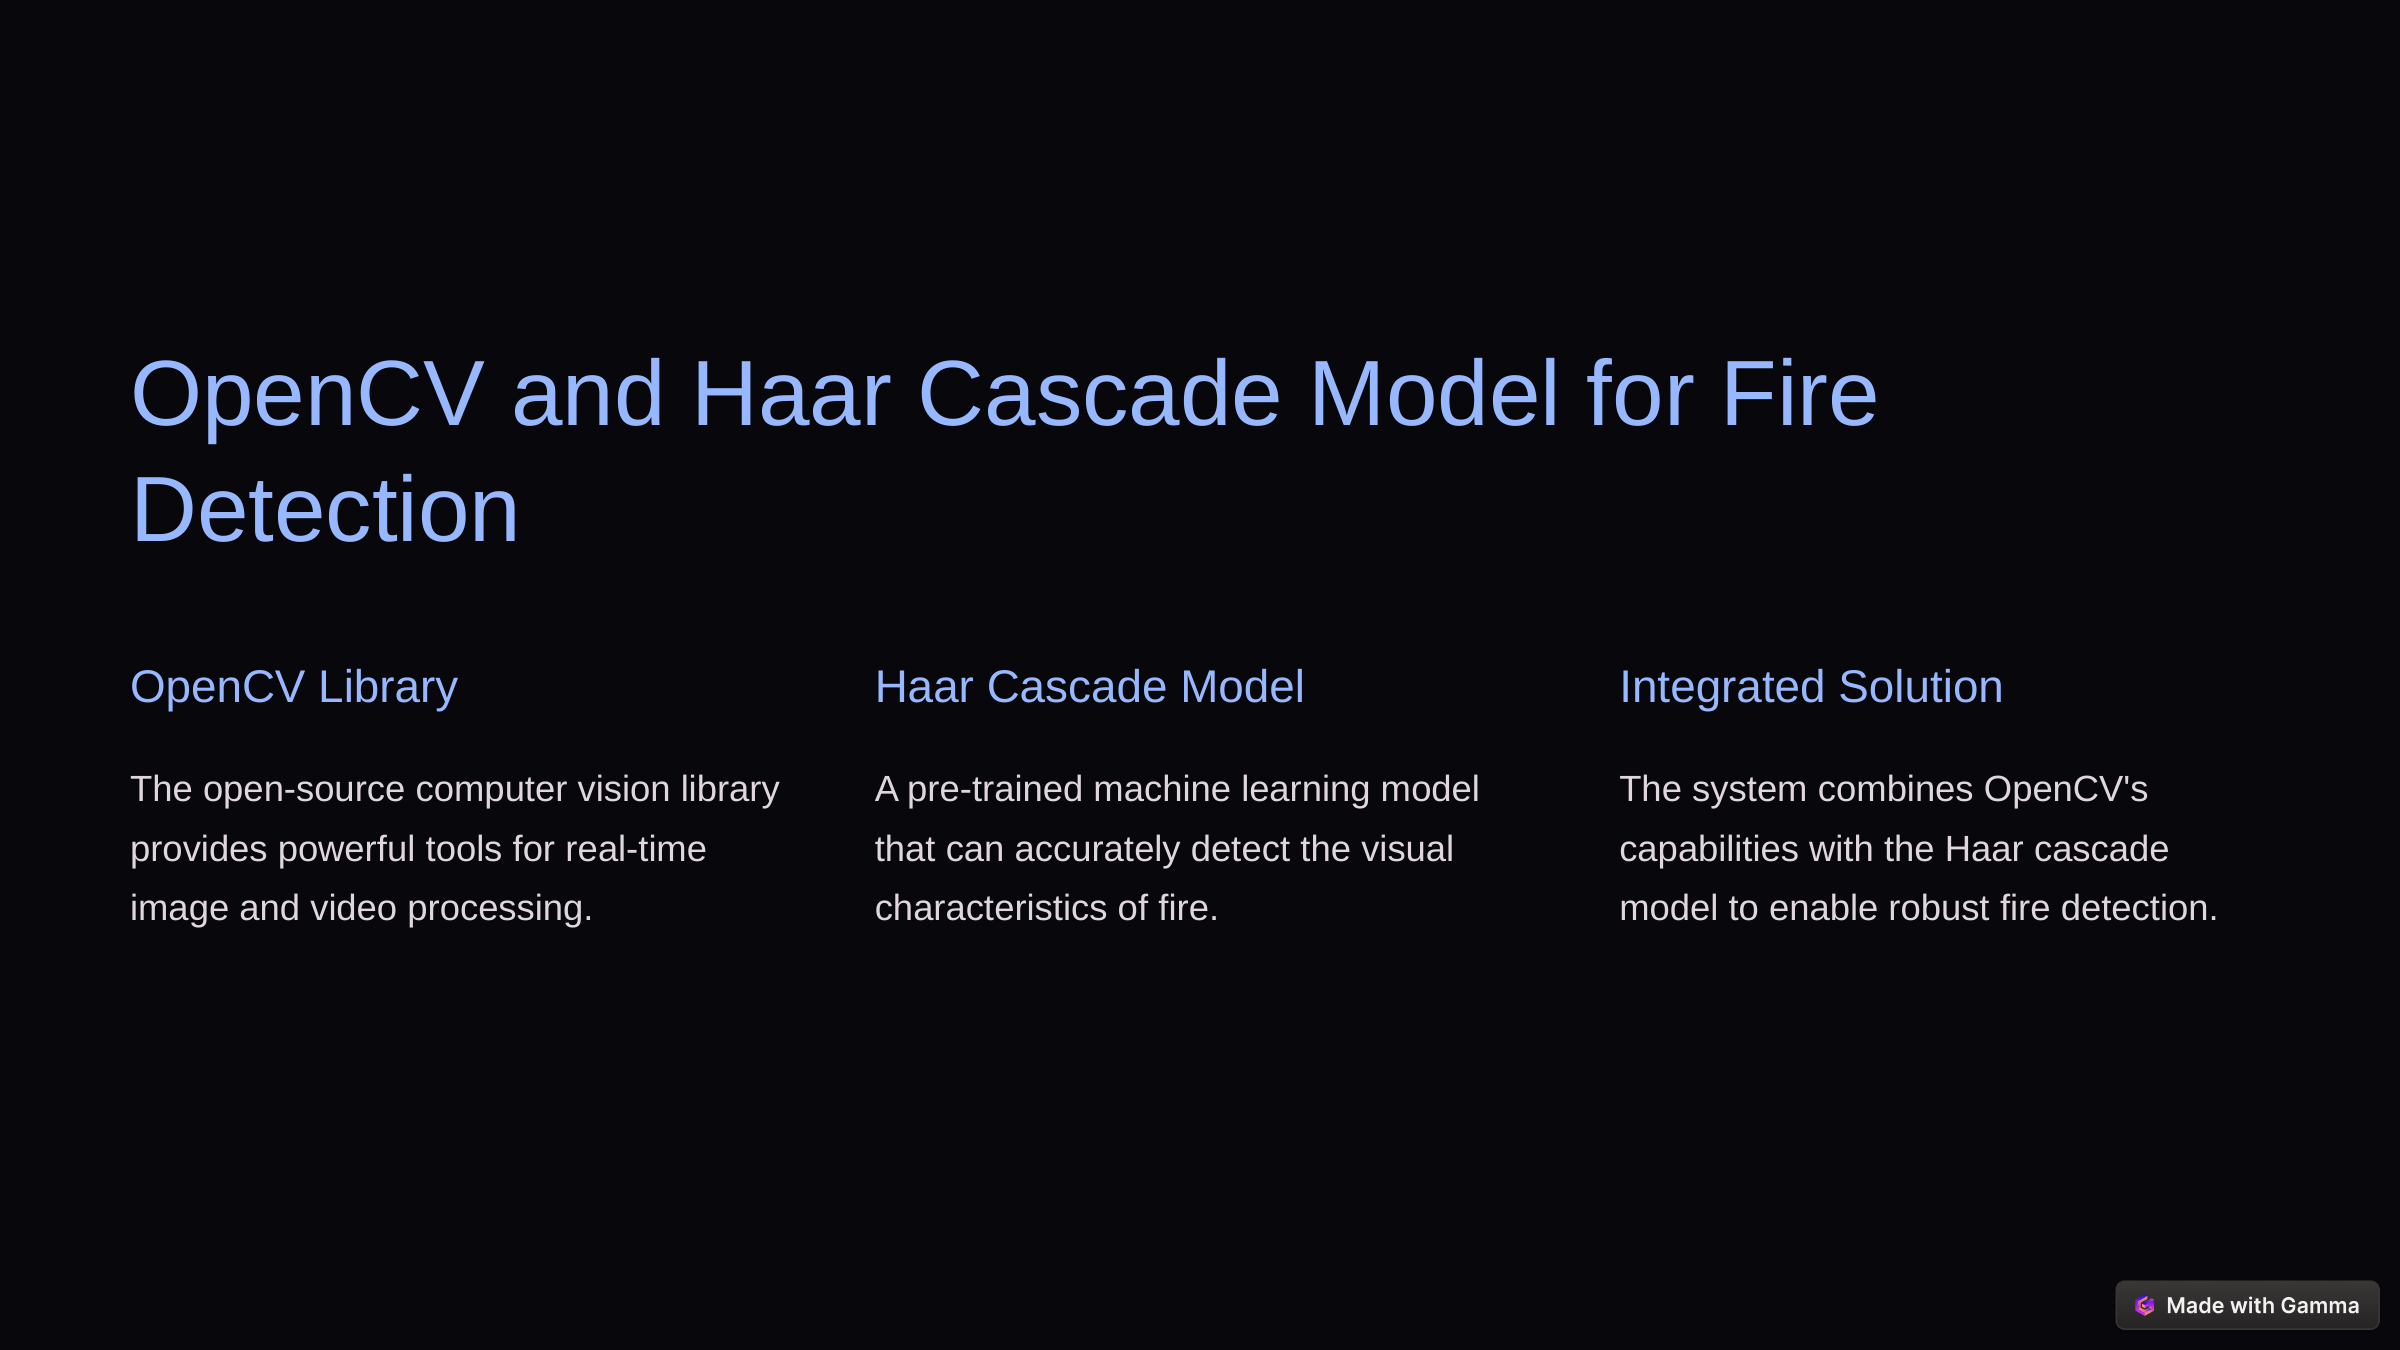

OpenCV and Haar Cascade Model for Fire Detection
OpenCV Library
Haar Cascade Model
Integrated Solution
The open-source computer vision library provides powerful tools for real-time image and video processing.
A pre-trained machine learning model that can accurately detect the visual characteristics of fire.
The system combines OpenCV's capabilities with the Haar cascade model to enable robust fire detection.